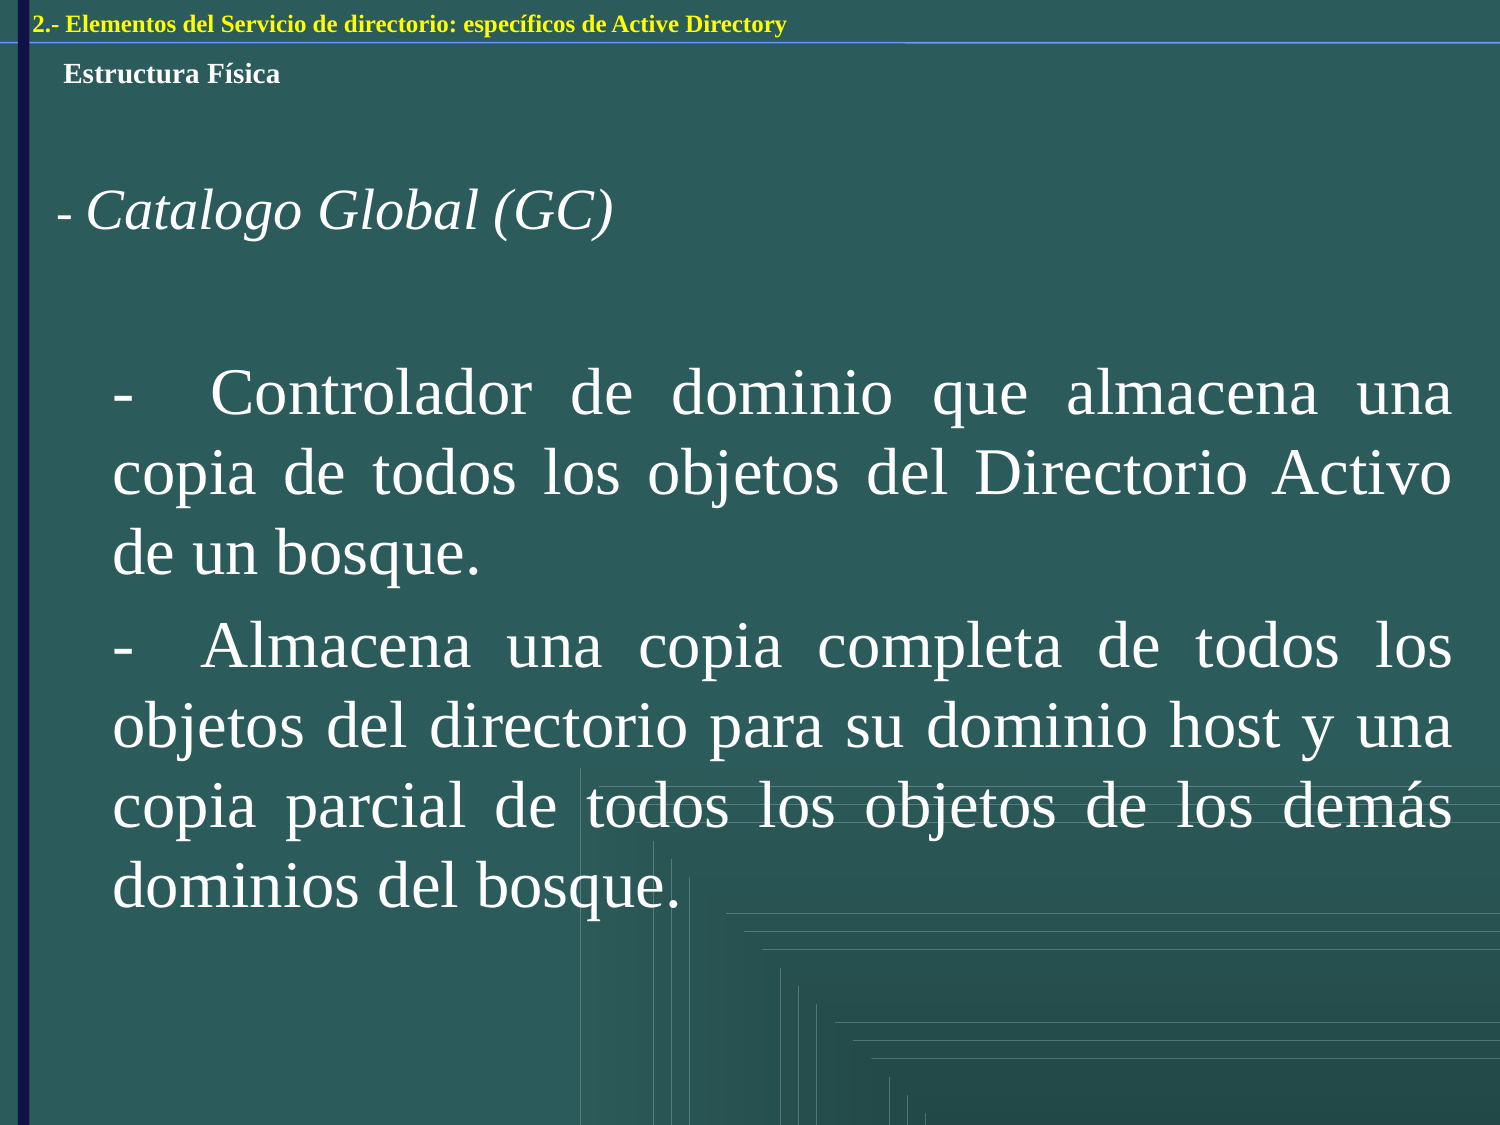

2.- Elementos del Servicio de directorio: específicos de Active Directory
 Estructura Física

- Catalogo Global (GC)

	-  Controlador de dominio que almacena una copia de todos los objetos del Directorio Activo de un bosque.
	-  Almacena una copia completa de todos los objetos del directorio para su dominio host y una copia parcial de todos los objetos de los demás dominios del bosque.